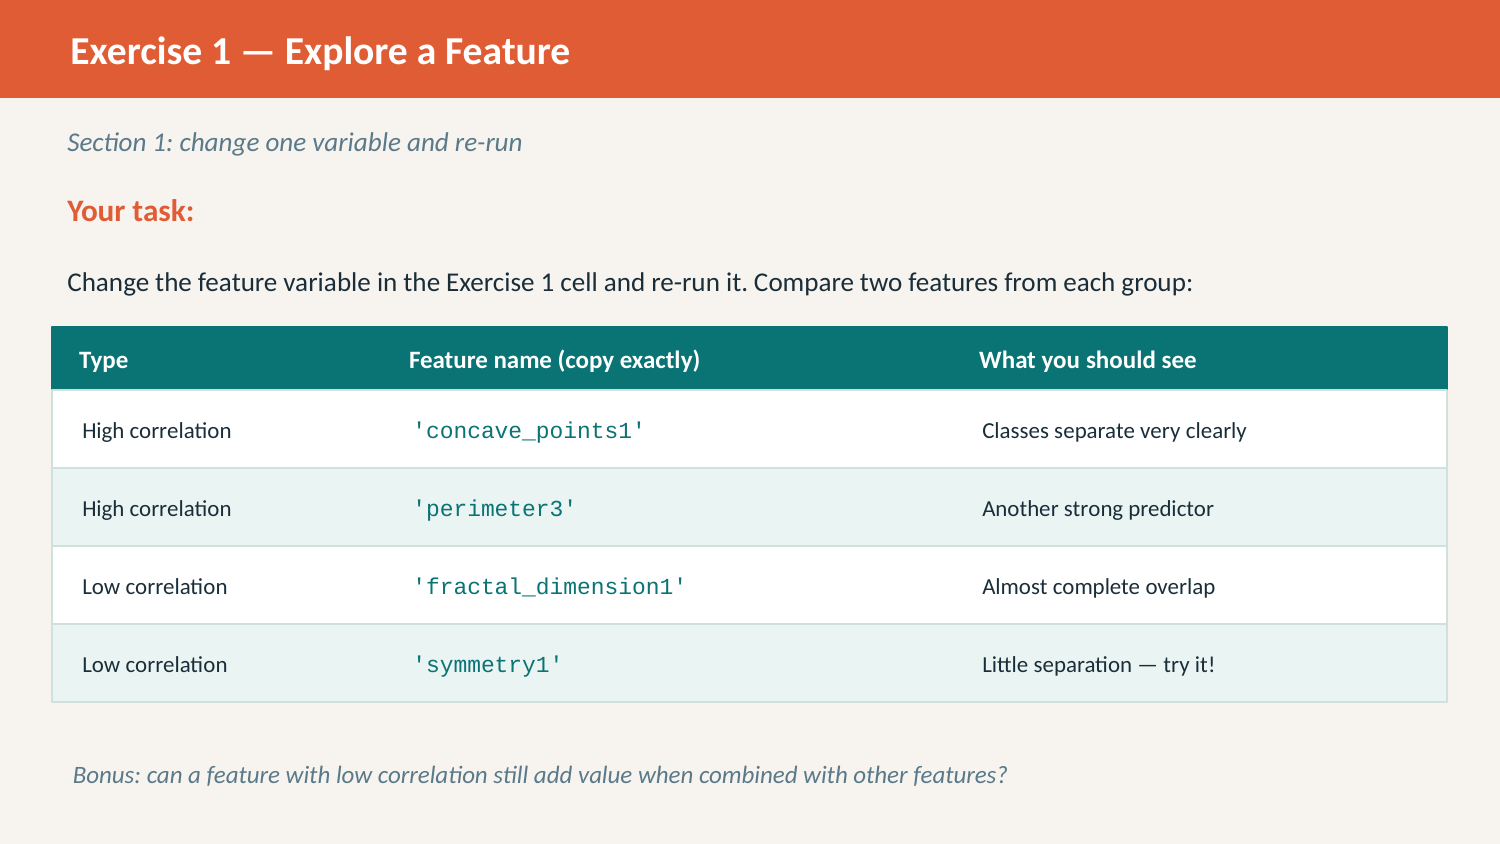

Exercise 1 — Explore a Feature
Section 1: change one variable and re-run
Your task:
Change the feature variable in the Exercise 1 cell and re-run it. Compare two features from each group:

Type
Feature name (copy exactly)
What you should see

High correlation
'concave_points1'
Classes separate very clearly

High correlation
'perimeter3'
Another strong predictor

Low correlation
'fractal_dimension1'
Almost complete overlap

Low correlation
'symmetry1'
Little separation — try it!
 Bonus: can a feature with low correlation still add value when combined with other features?